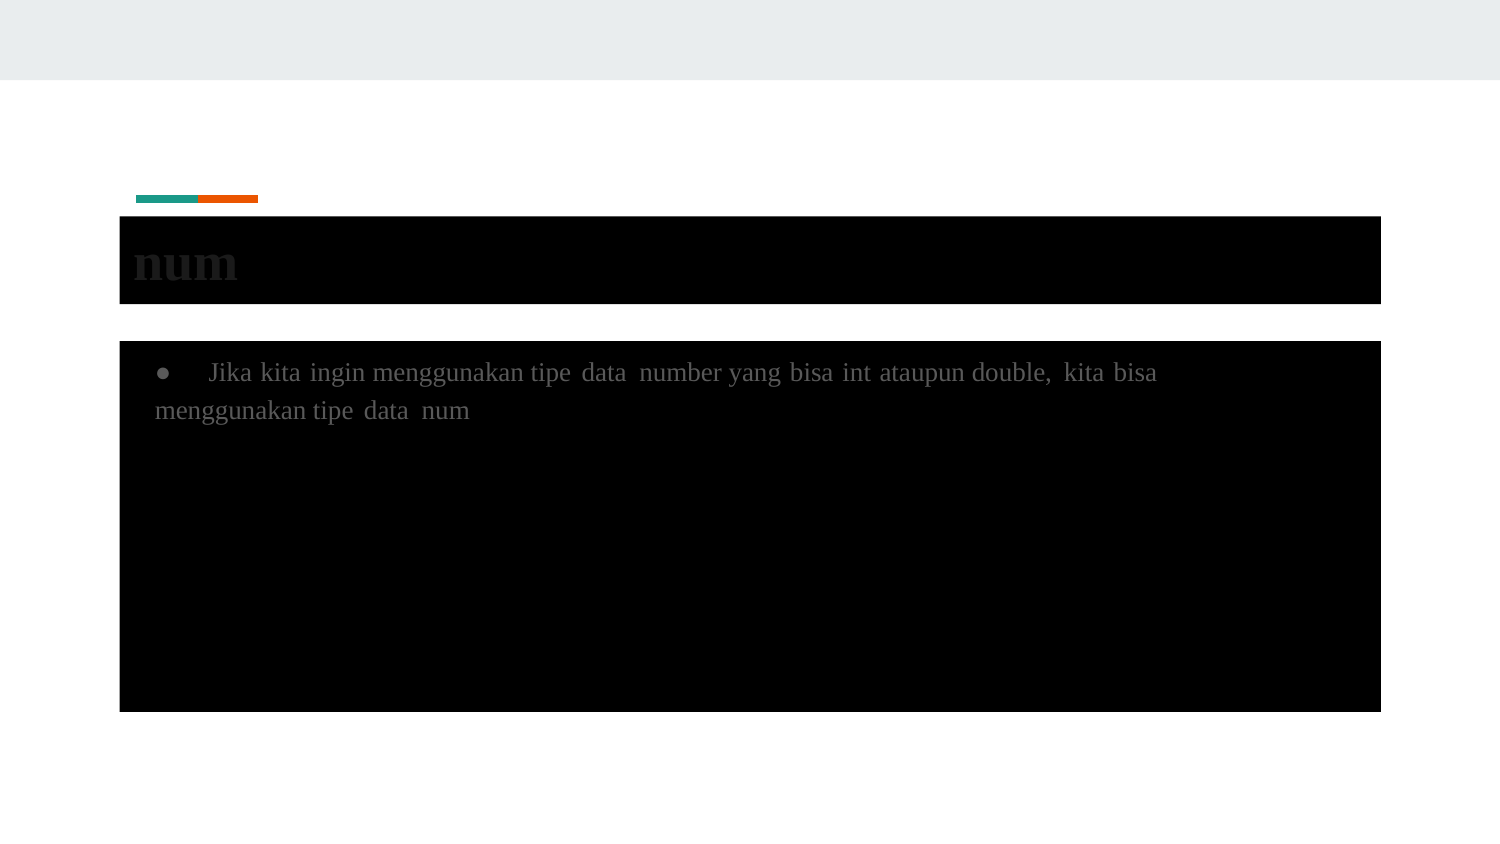

num

●	Jika kita ingin menggunakan tipe data number yang bisa int ataupun double, kita bisa
menggunakan tipe data num